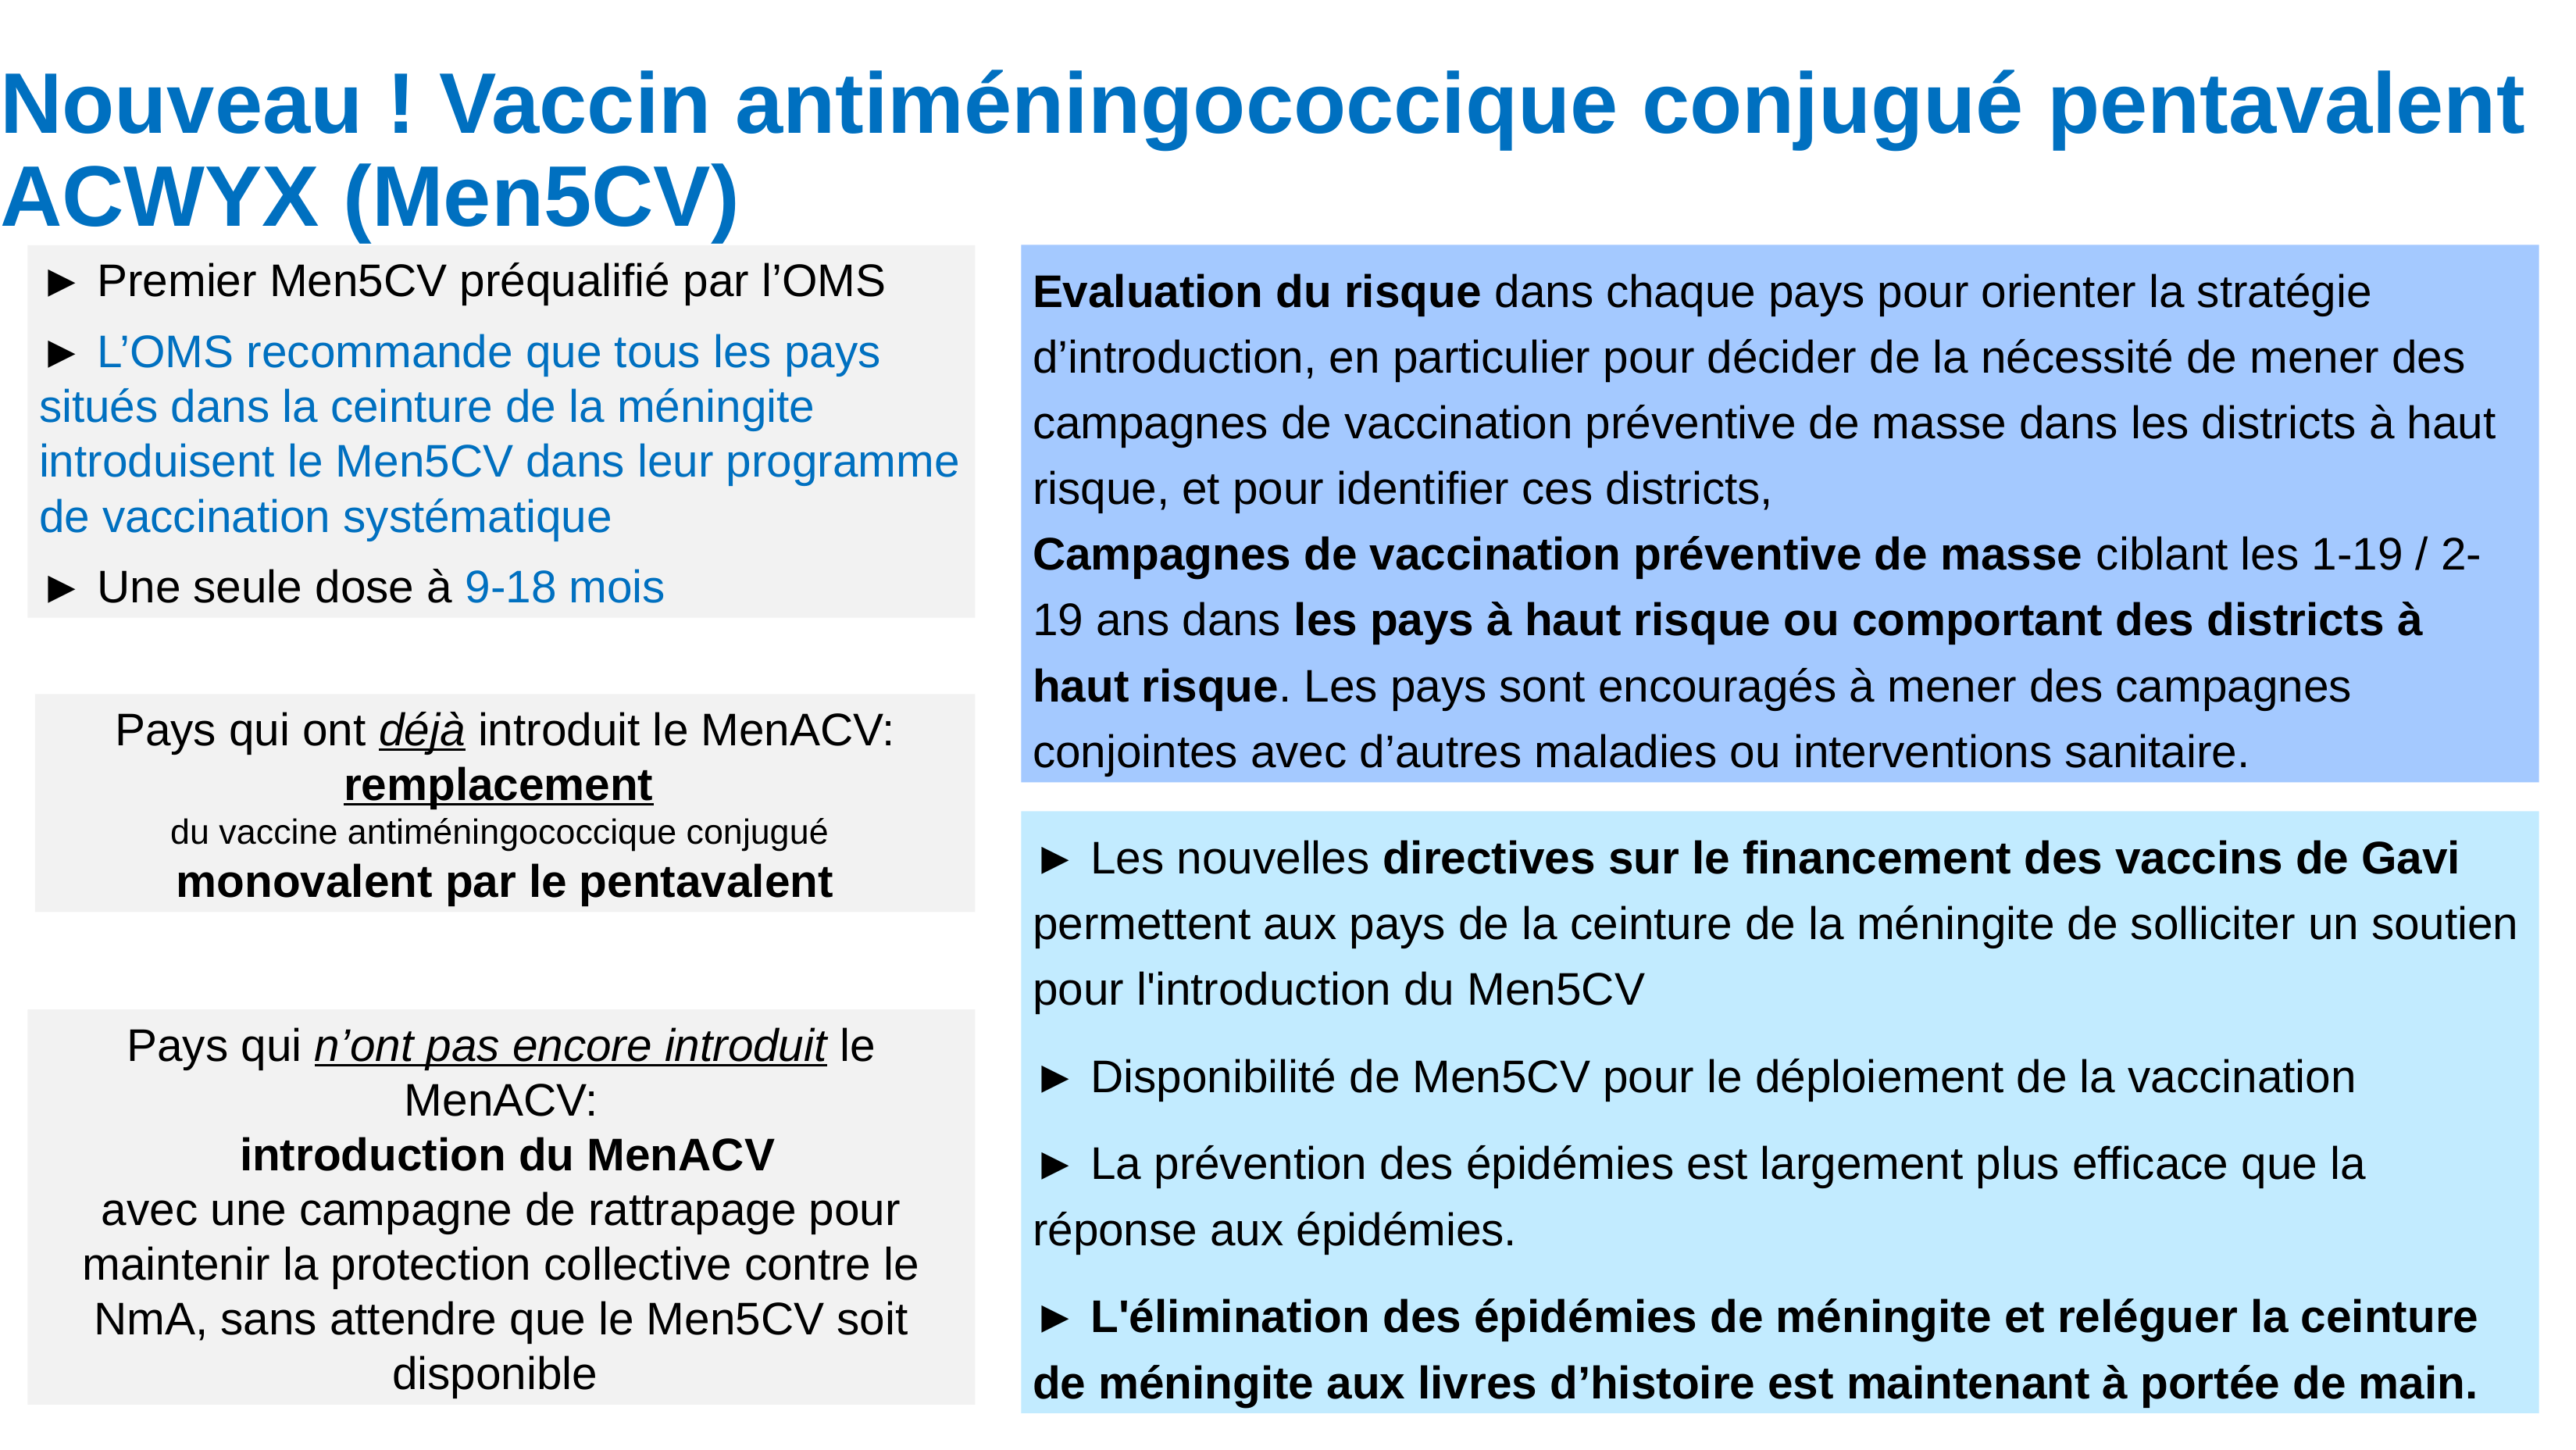

# Nouveau ! Vaccin antiméningococcique conjugué pentavalent ACWYX (Men5CV)
Evaluation du risque dans chaque pays pour orienter la stratégie d’introduction, en particulier pour décider de la nécessité de mener des campagnes de vaccination préventive de masse dans les districts à haut risque, et pour identifier ces districts,
Campagnes de vaccination préventive de masse ciblant les 1-19 / 2-19 ans dans les pays à haut risque ou comportant des districts à haut risque. Les pays sont encouragés à mener des campagnes conjointes avec d’autres maladies ou interventions sanitaire.
► Premier Men5CV préqualifié par l’OMS
► L’OMS recommande que tous les pays situés dans la ceinture de la méningite introduisent le Men5CV dans leur programme de vaccination systématique
► Une seule dose à 9-18 mois
Pays qui ont déjà introduit le MenACV:
remplacement
du vaccine antiméningococcique conjugué  monovalent par le pentavalent
► Les nouvelles directives sur le financement des vaccins de Gavi permettent aux pays de la ceinture de la méningite de solliciter un soutien pour l'introduction du Men5CV
► Disponibilité de Men5CV pour le déploiement de la vaccination
► La prévention des épidémies est largement plus efficace que la réponse aux épidémies.
► L'élimination des épidémies de méningite et reléguer la ceinture de méningite aux livres d’histoire est maintenant à portée de main.
17
Pays qui n’ont pas encore introduit le MenACV:
 introduction du MenACV
avec une campagne de rattrapage pour maintenir la protection collective contre le NmA, sans attendre que le Men5CV soit disponible